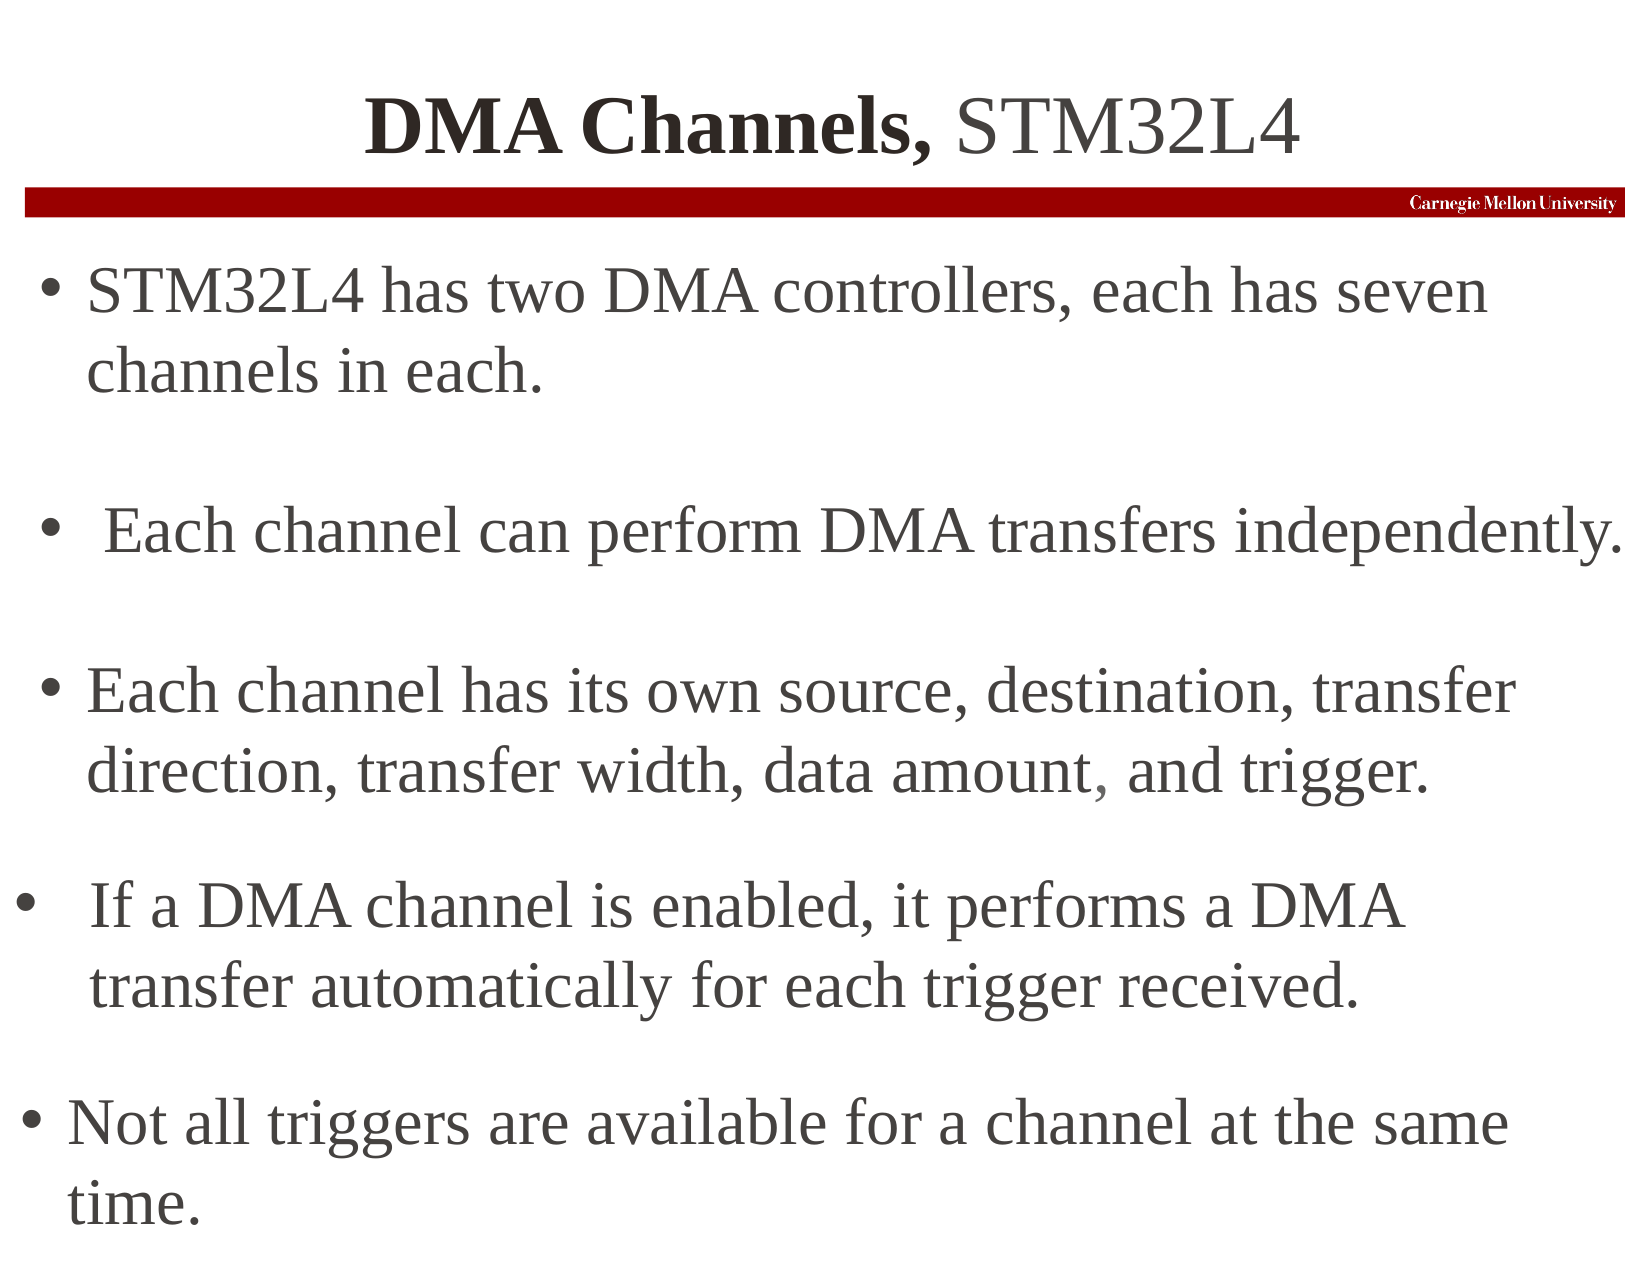

DMA Channels, STM32L4
STM32L4 has two DMA controllers, each has seven channels in each.

 Each channel can perform DMA transfers independently.

Each channel has its own source, destination, transfer direction, transfer width, data amount, and trigger.
If a DMA channel is enabled, it performs a DMA transfer automatically for each trigger received.
Not all triggers are available for a channel at the same time.